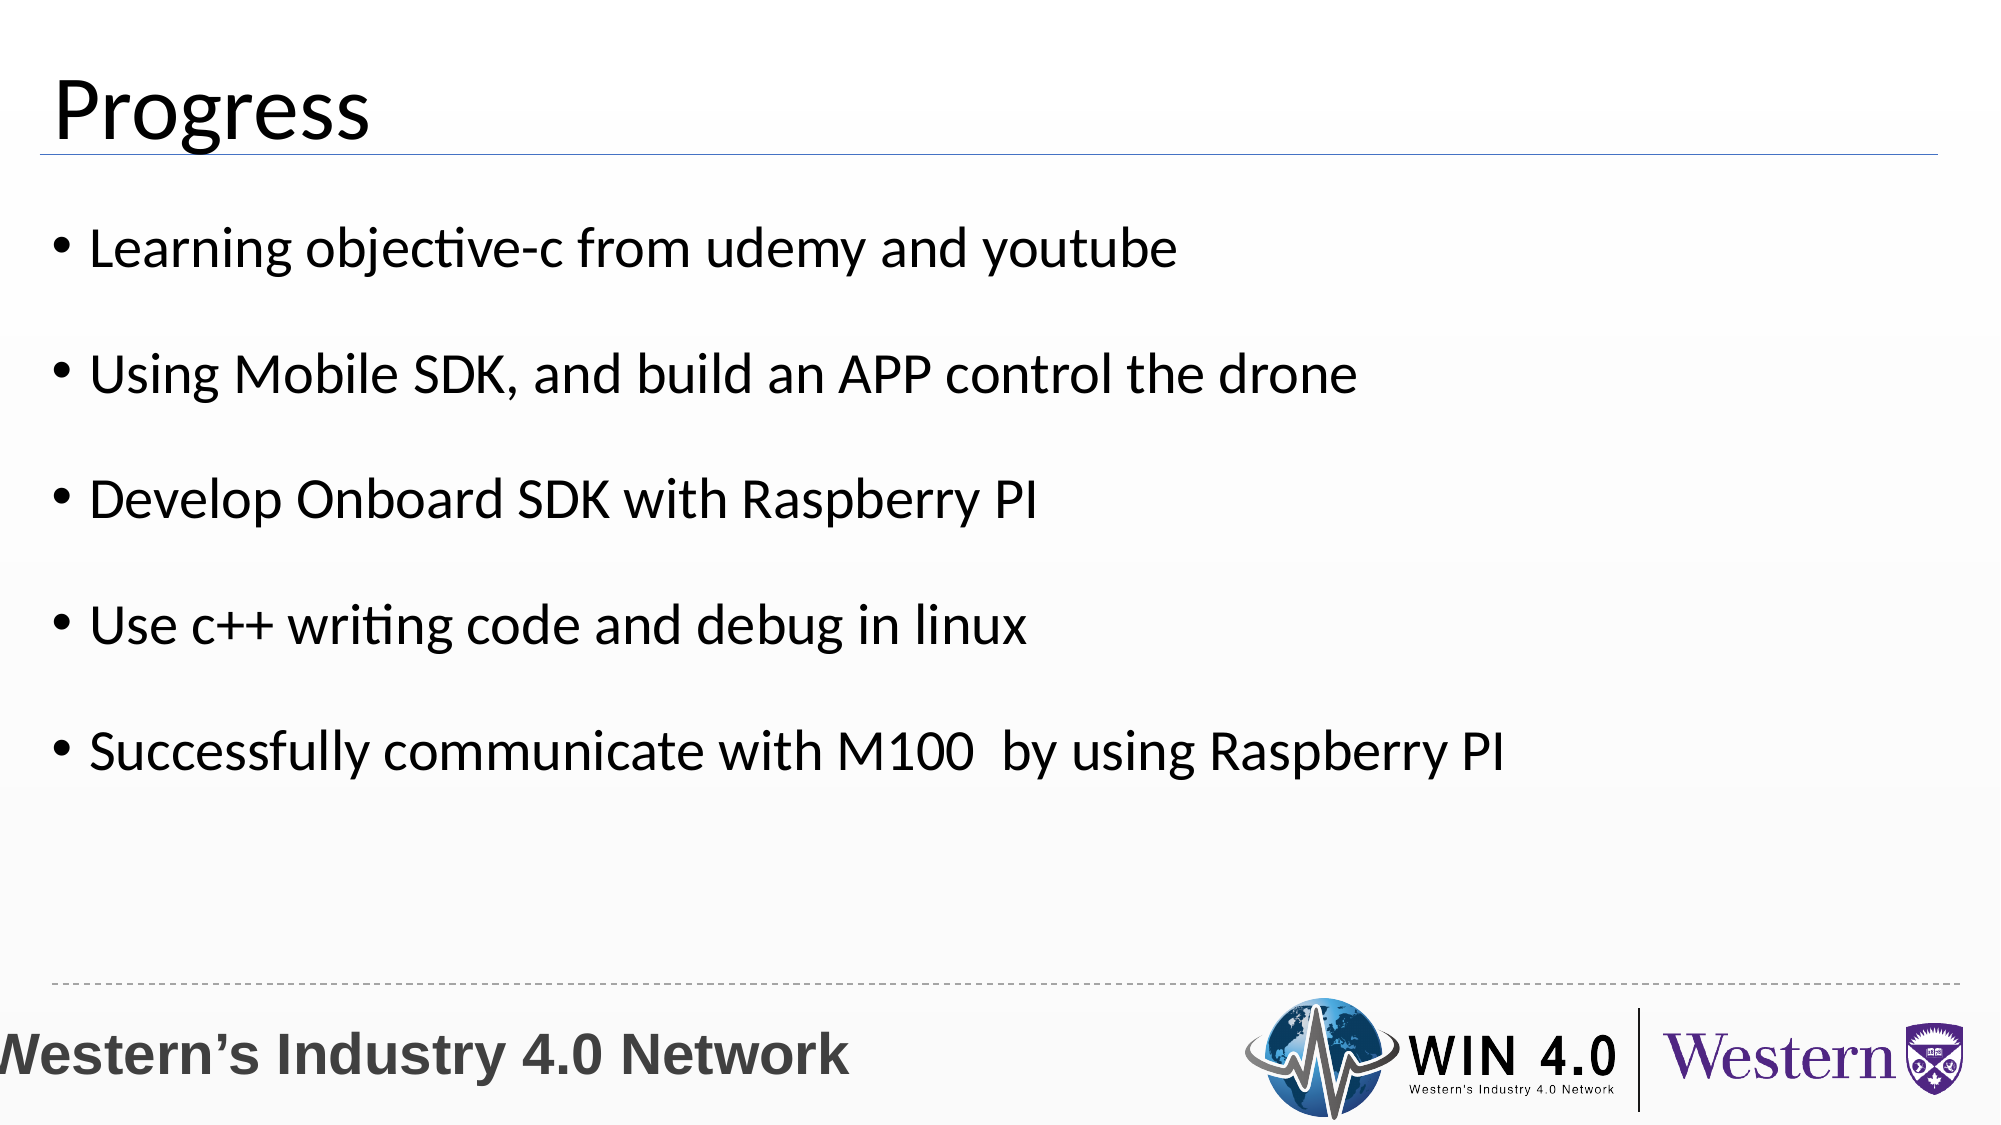

Progress
Learning objective-c from udemy and youtube
Using Mobile SDK, and build an APP control the drone
Develop Onboard SDK with Raspberry PI
Use c++ writing code and debug in linux
Successfully communicate with M100  by using Raspberry PI